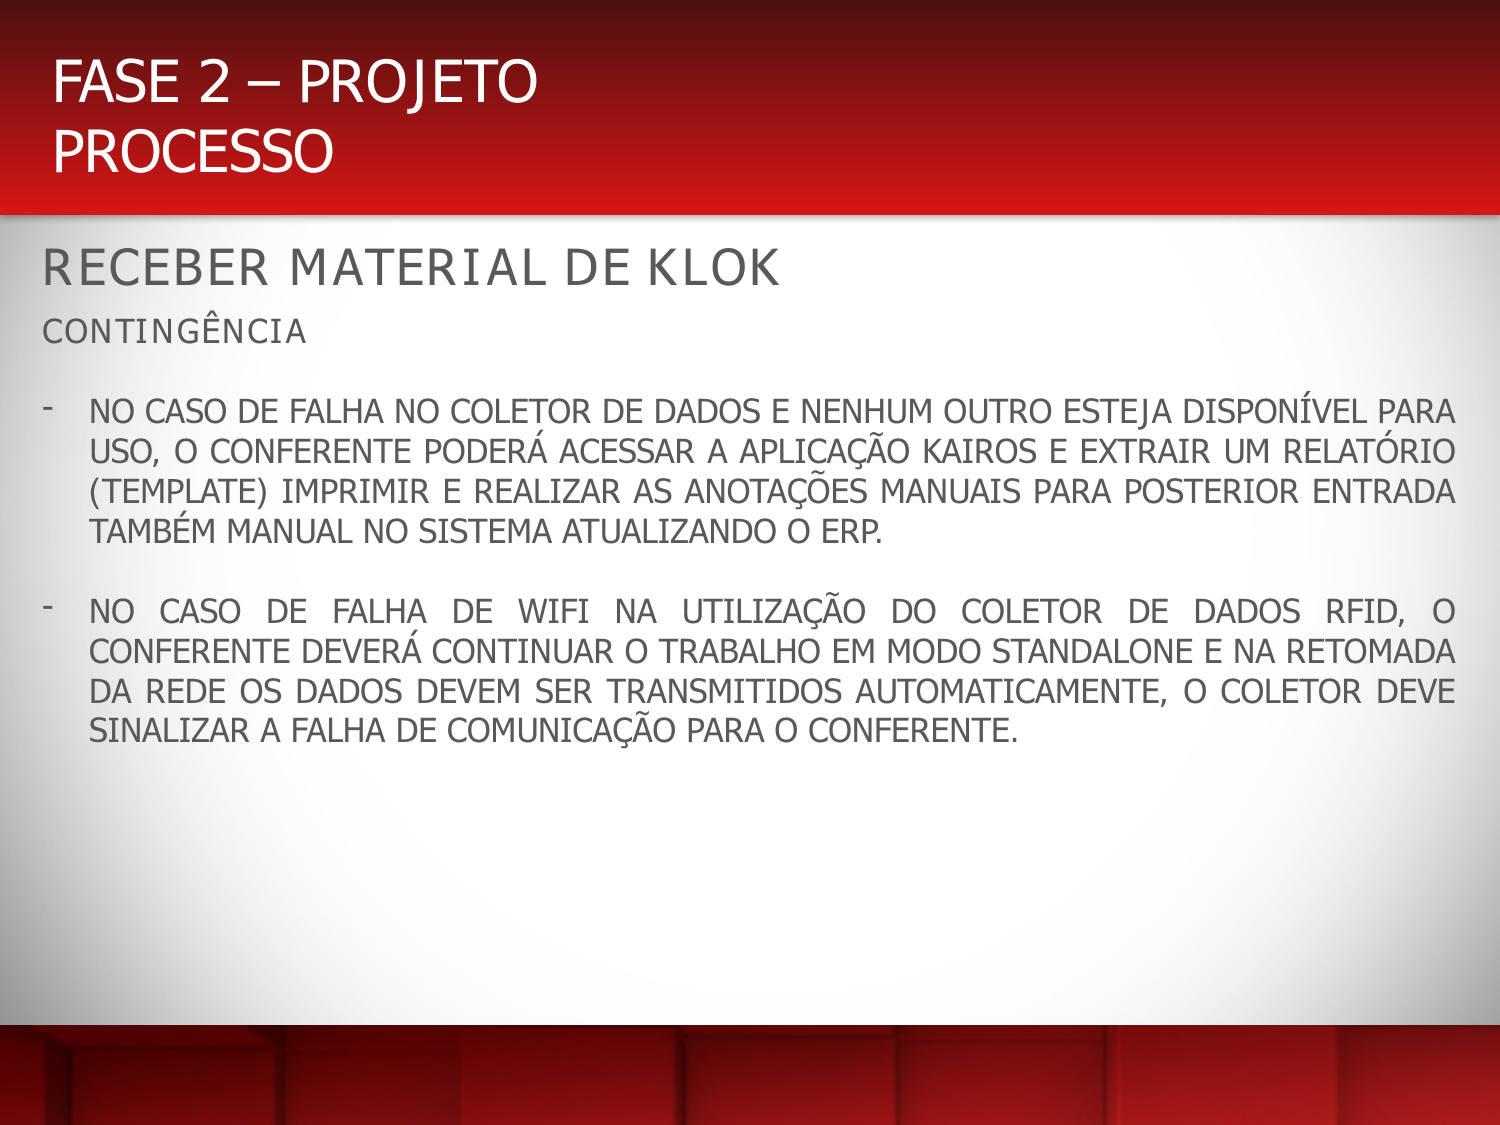

FASE 2 – PROJETO
PROCESSO

RECEBER MATERIAL DE KLOK
CONTINGÊNCIA

NO CASO DE FALHA NO COLETOR DE DADOS E NENHUM OUTRO ESTEJA DISPONÍVEL PARA USO, O CONFERENTE PODERÁ ACESSAR A APLICAÇÃO KAIROS E EXTRAIR UM RELATÓRIO (TEMPLATE) IMPRIMIR E REALIZAR AS ANOTAÇÕES MANUAIS PARA POSTERIOR ENTRADA TAMBÉM MANUAL NO SISTEMA ATUALIZANDO O ERP.

NO CASO DE FALHA DE WIFI NA UTILIZAÇÃO DO COLETOR DE DADOS RFID, O CONFERENTE DEVERÁ CONTINUAR O TRABALHO EM MODO STANDALONE E NA RETOMADA DA REDE OS DADOS DEVEM SER TRANSMITIDOS AUTOMATICAMENTE, O COLETOR DEVE SINALIZAR A FALHA DE COMUNICAÇÃO PARA O CONFERENTE.